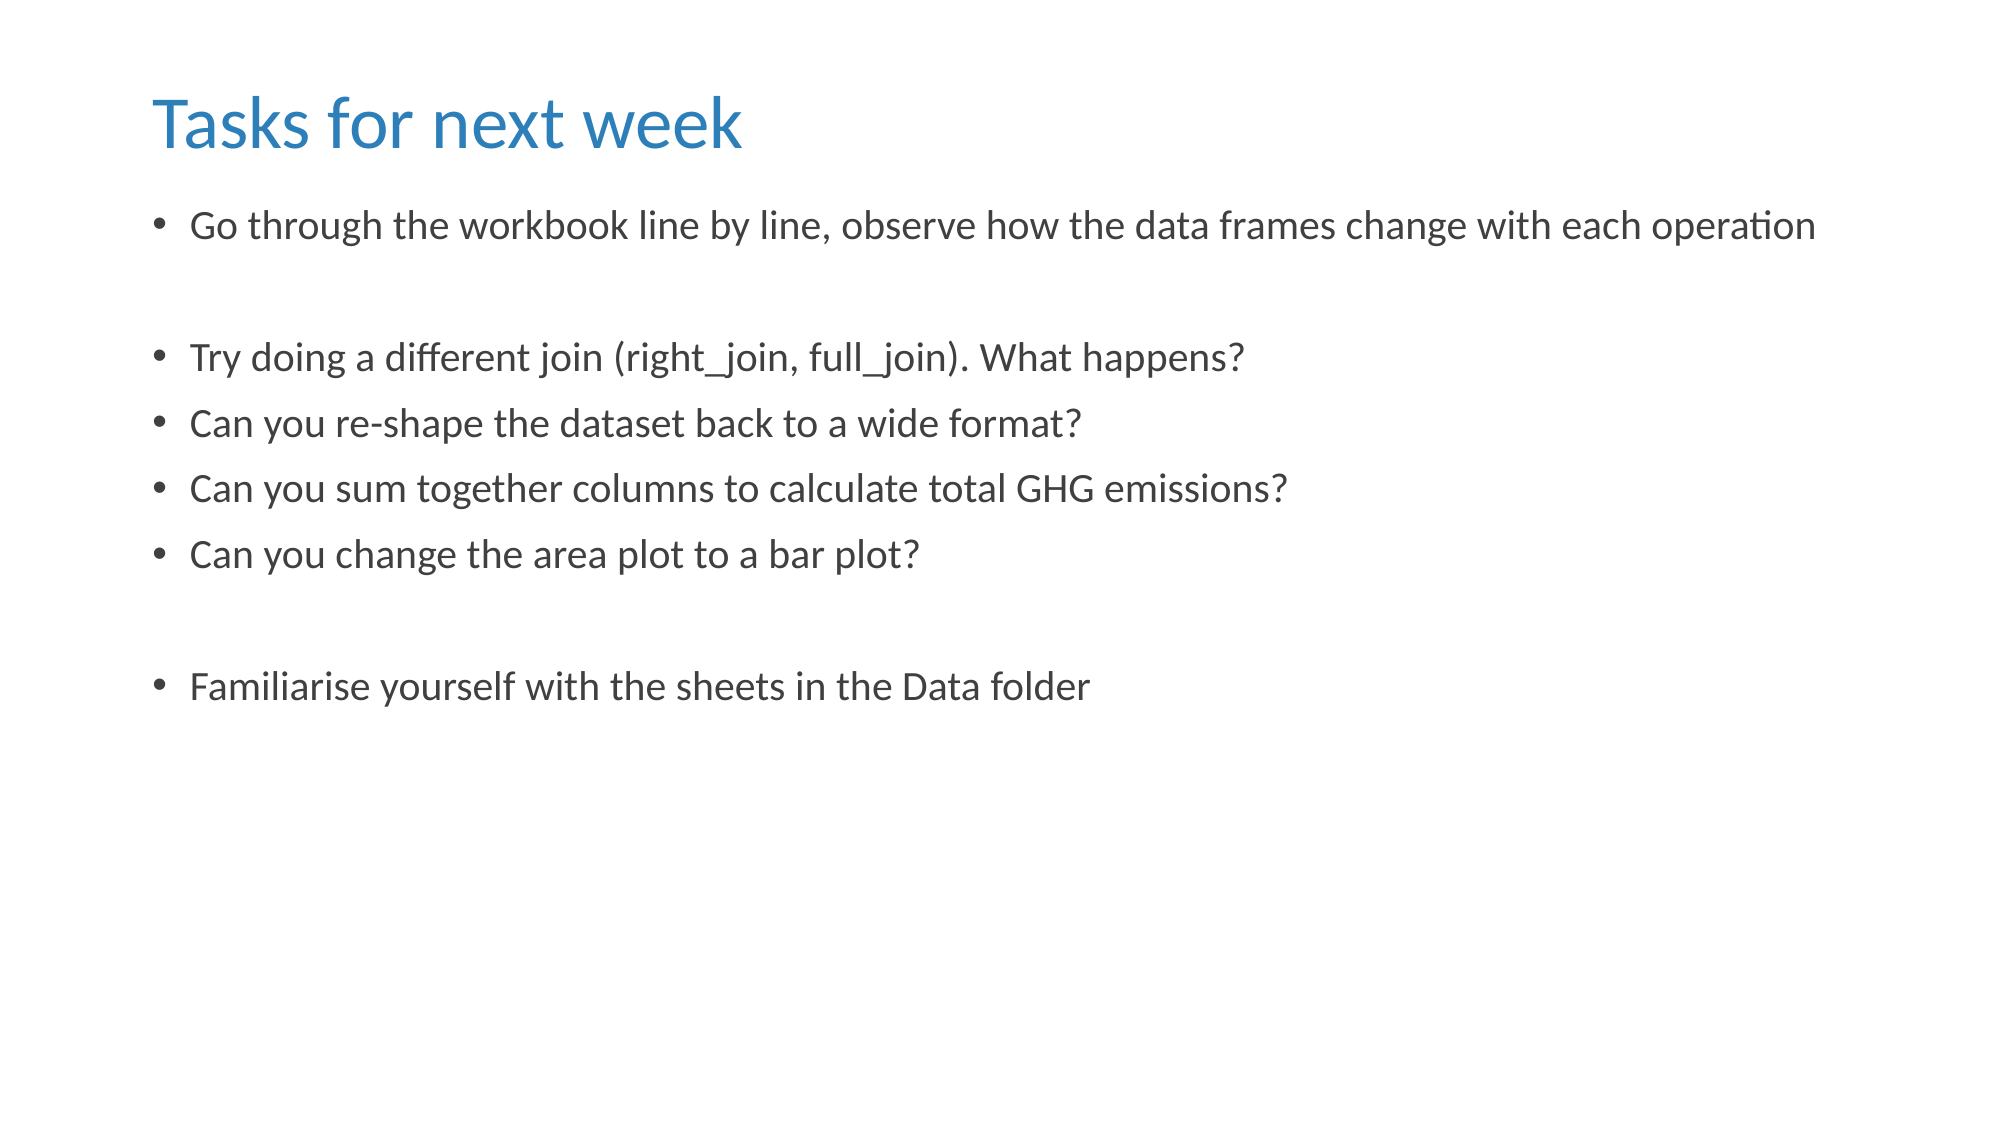

# Tasks for next week
Go through the workbook line by line, observe how the data frames change with each operation

Try doing a different join (right_join, full_join). What happens?
Can you re-shape the dataset back to a wide format?
Can you sum together columns to calculate total GHG emissions?
Can you change the area plot to a bar plot?

Familiarise yourself with the sheets in the Data folder